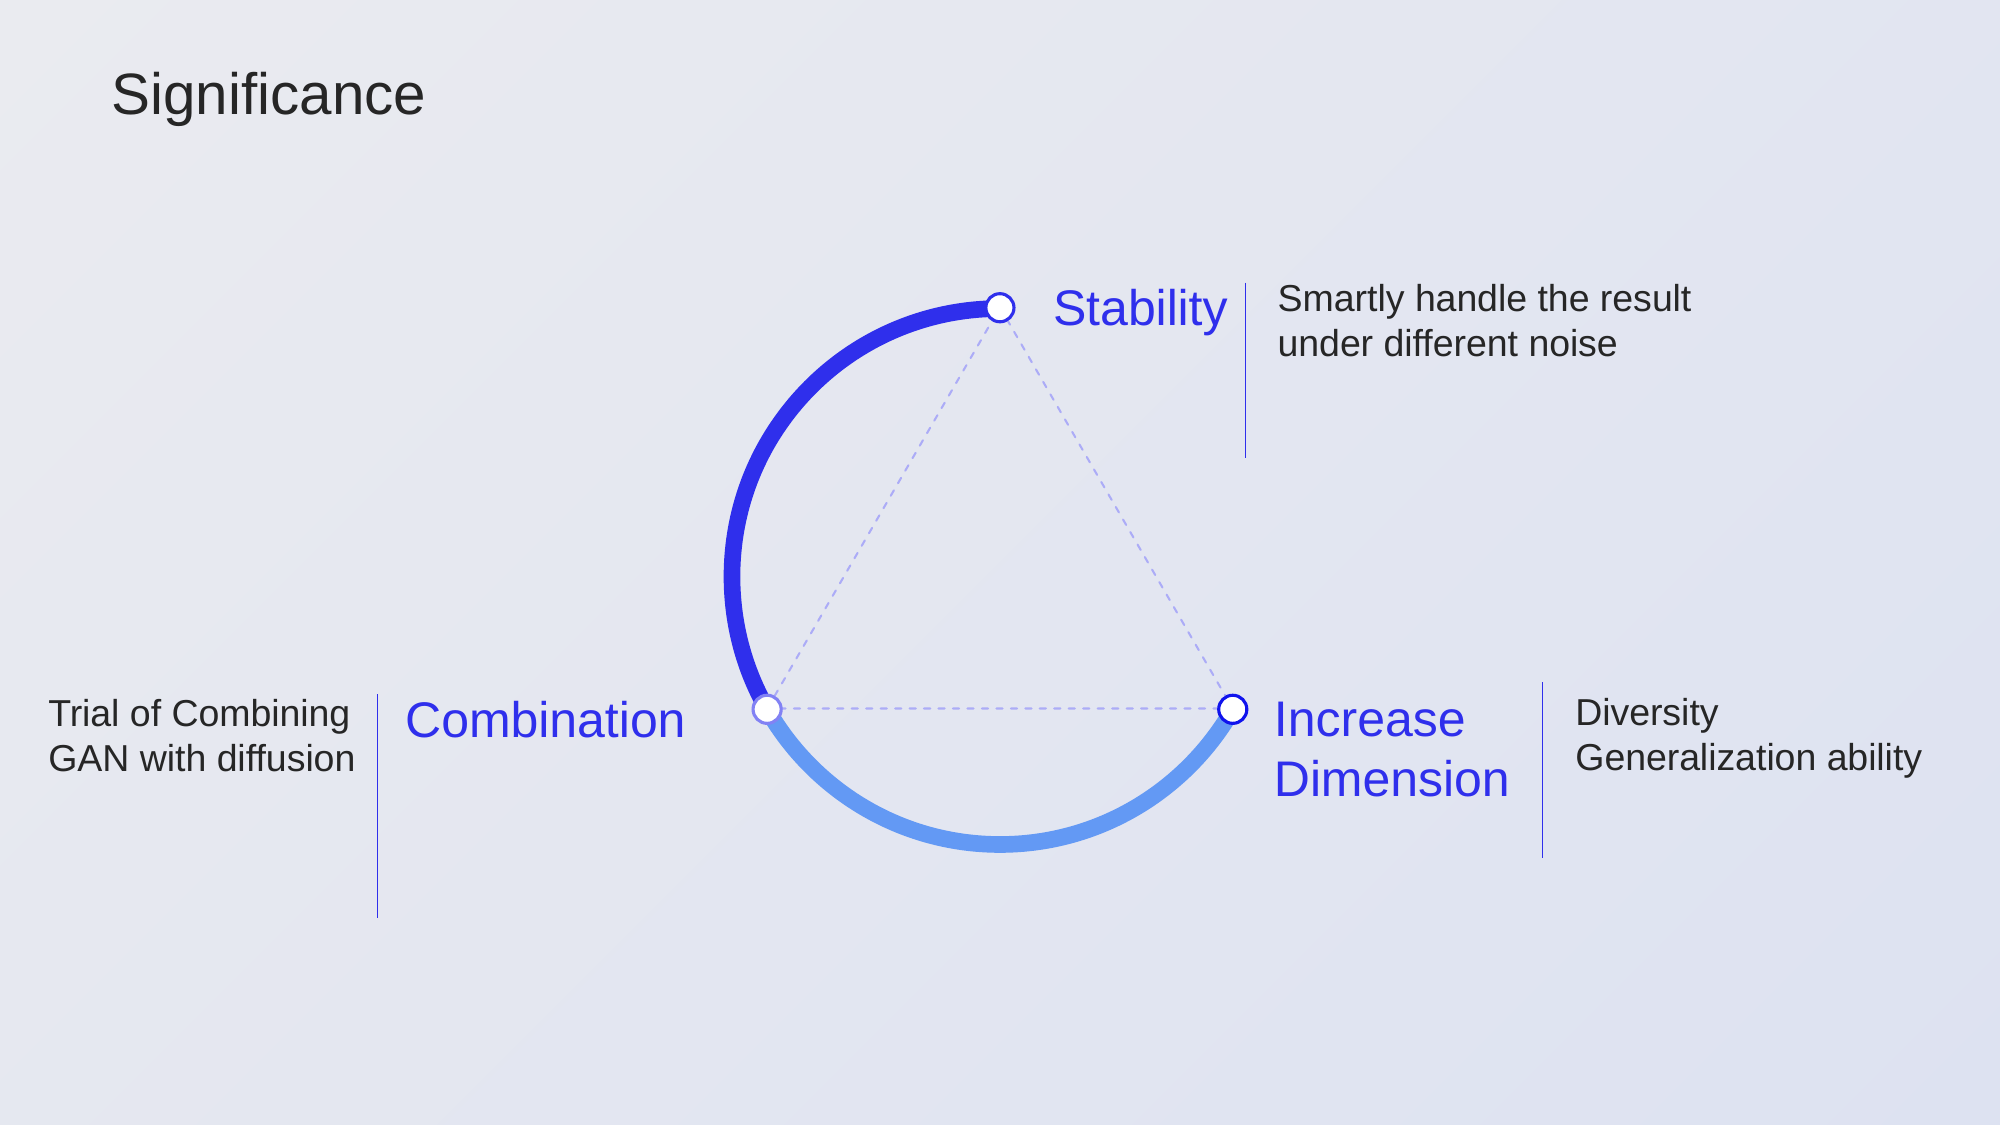

Significance

Smartly handle the result
under different noise
Stability

Diversity
Generalization ability
Increase
Dimension
Combination
Trial of Combining GAN with diffusion